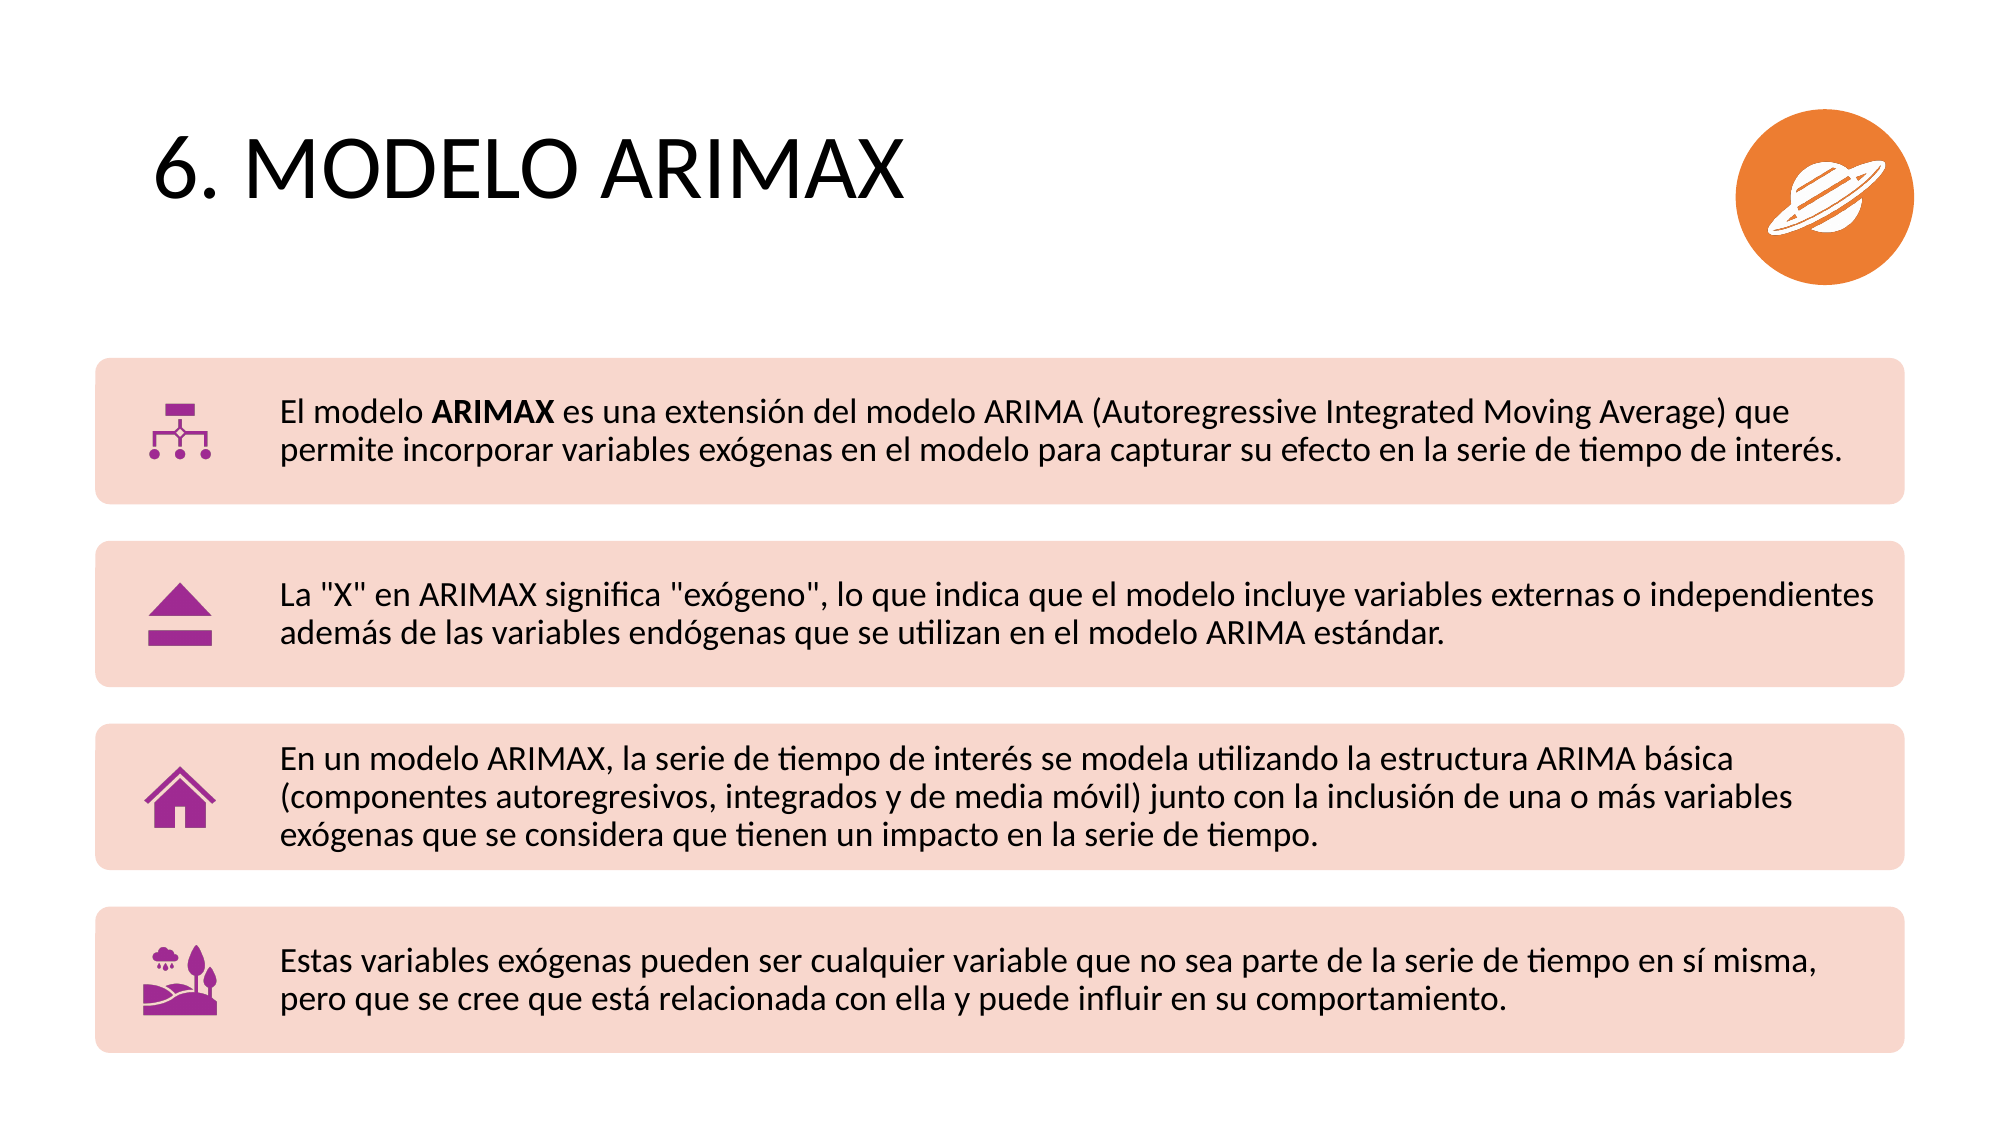

# 6. MODELO ARIMAX

El modelo ARIMAX es una extensión del modelo ARIMA (Autoregressive Integrated Moving Average) que permite incorporar variables exógenas en el modelo para capturar su efecto en la serie de tiempo de interés.
La "X" en ARIMAX significa "exógeno", lo que indica que el modelo incluye variables externas o independientes además de las variables endógenas que se utilizan en el modelo ARIMA estándar.
En un modelo ARIMAX, la serie de tiempo de interés se modela utilizando la estructura ARIMA básica (componentes autoregresivos, integrados y de media móvil) junto con la inclusión de una o más variables exógenas que se considera que tienen un impacto en la serie de tiempo.
Estas variables exógenas pueden ser cualquier variable que no sea parte de la serie de tiempo en sí misma, pero que se cree que está relacionada con ella y puede influir en su comportamiento.